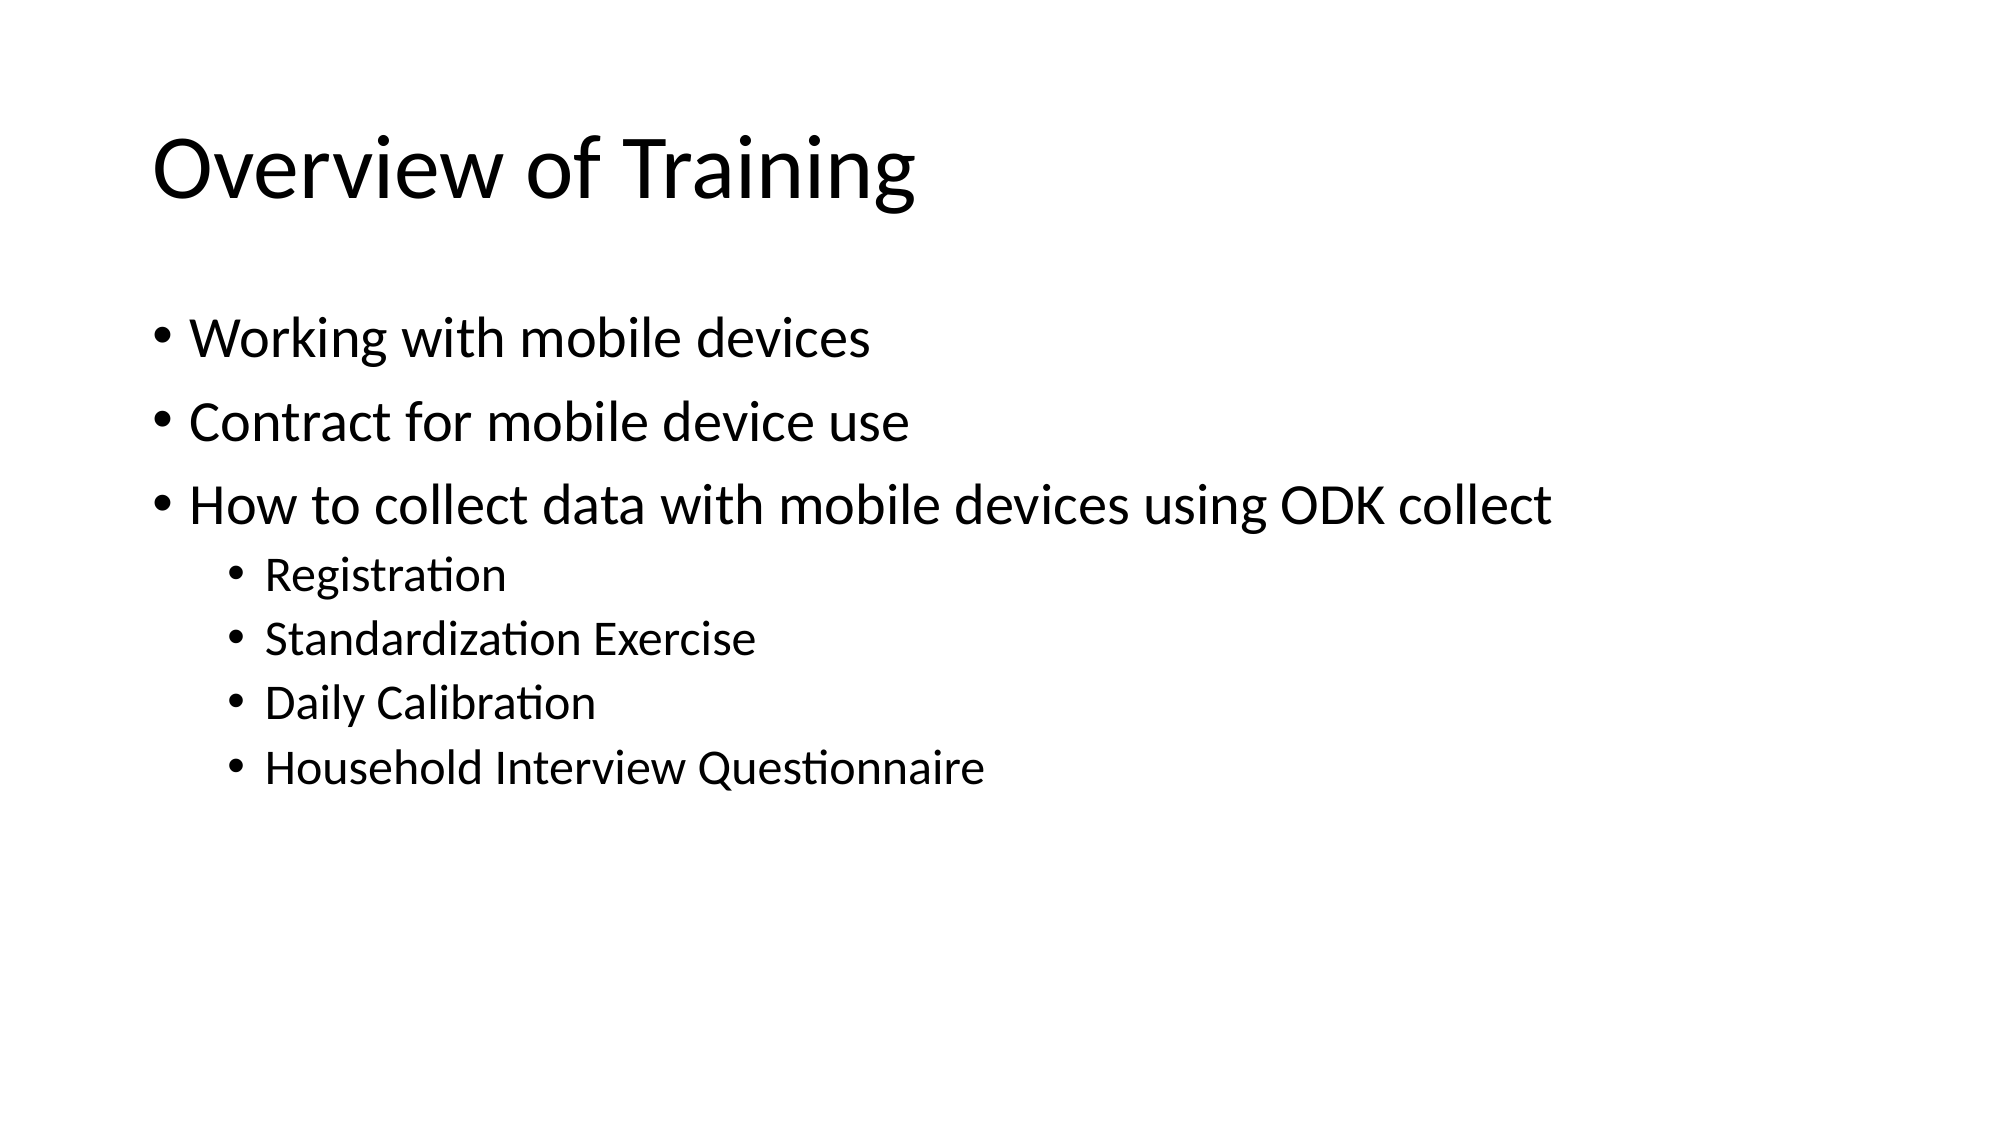

# Overview of Training
Working with mobile devices
Contract for mobile device use
How to collect data with mobile devices using ODK collect
Registration
Standardization Exercise
Daily Calibration
Household Interview Questionnaire